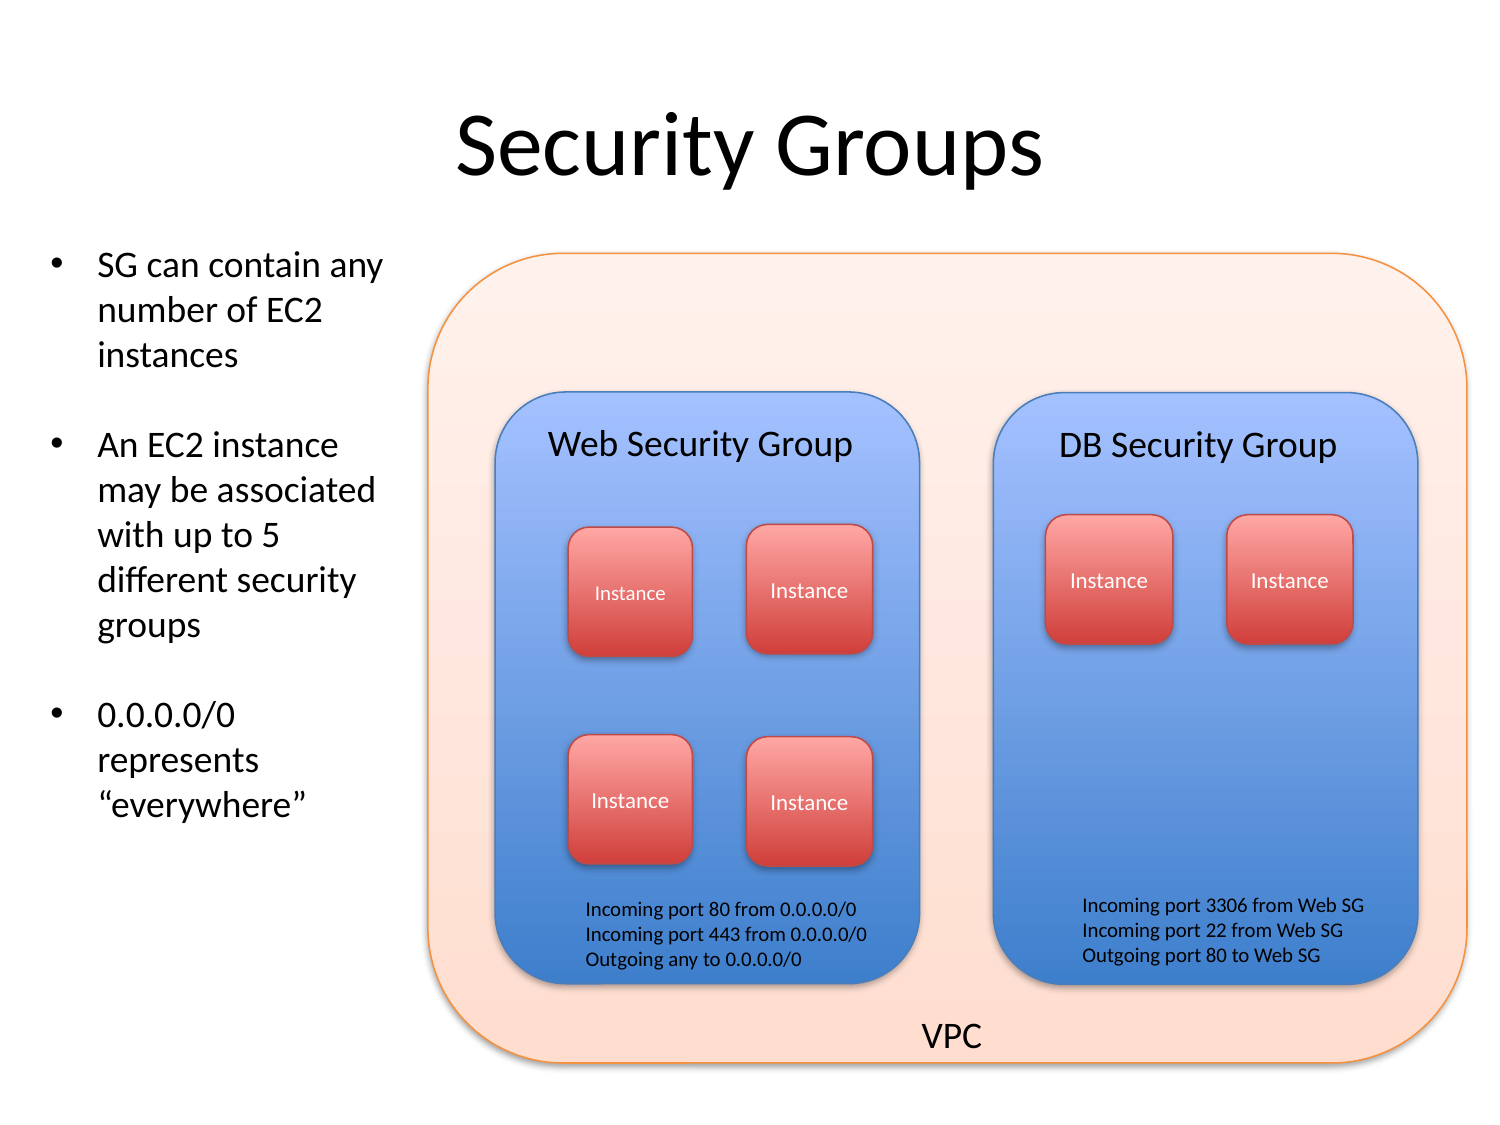

# Security Groups
SG can contain any number of EC2 instances

An EC2 instance may be associated with up to 5 different security groups

0.0.0.0/0 represents “everywhere”

Web Security Group
DB Security Group
Instance
Instance
Instance
Instance
Instance
Instance
VPC
Incoming port 3306 from Web SG
Incoming port 22 from Web SG
Outgoing port 80 to Web SG
Incoming port 80 from 0.0.0.0/0
Incoming port 443 from 0.0.0.0/0
Outgoing any to 0.0.0.0/0